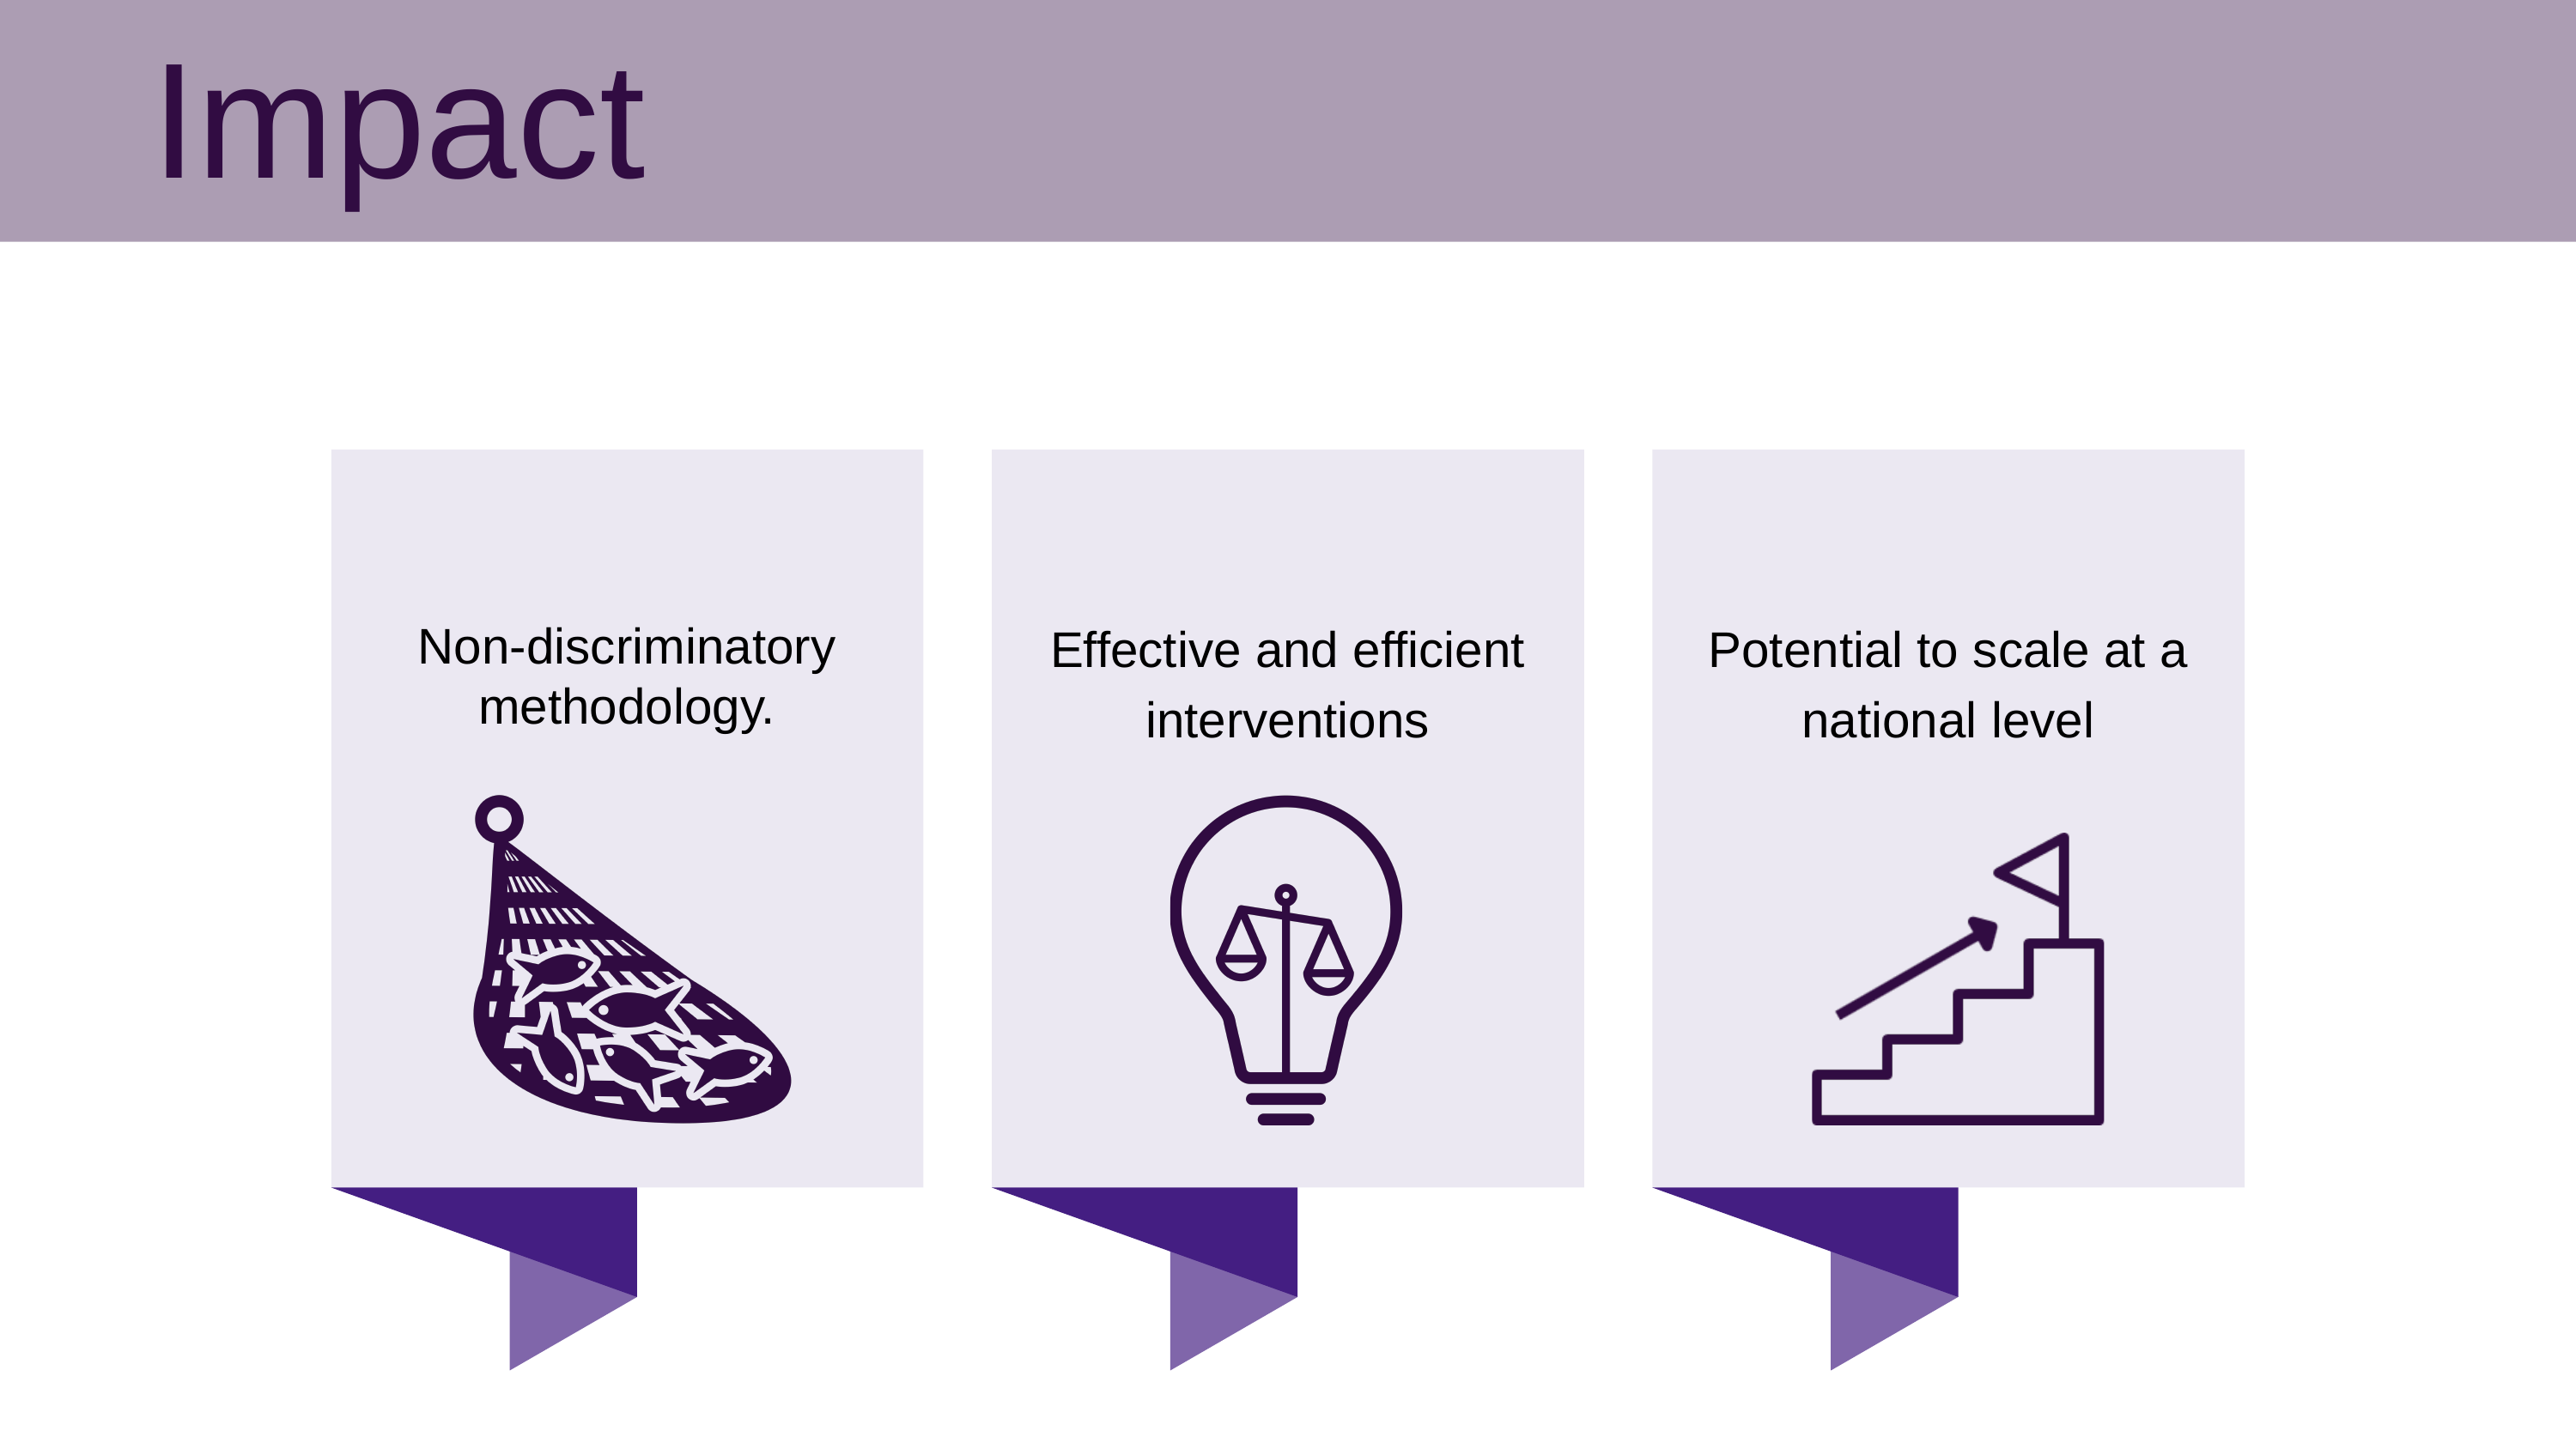

Impact

Effective and efficient interventions
Potential to scale at a national level
Non-discriminatory methodology.